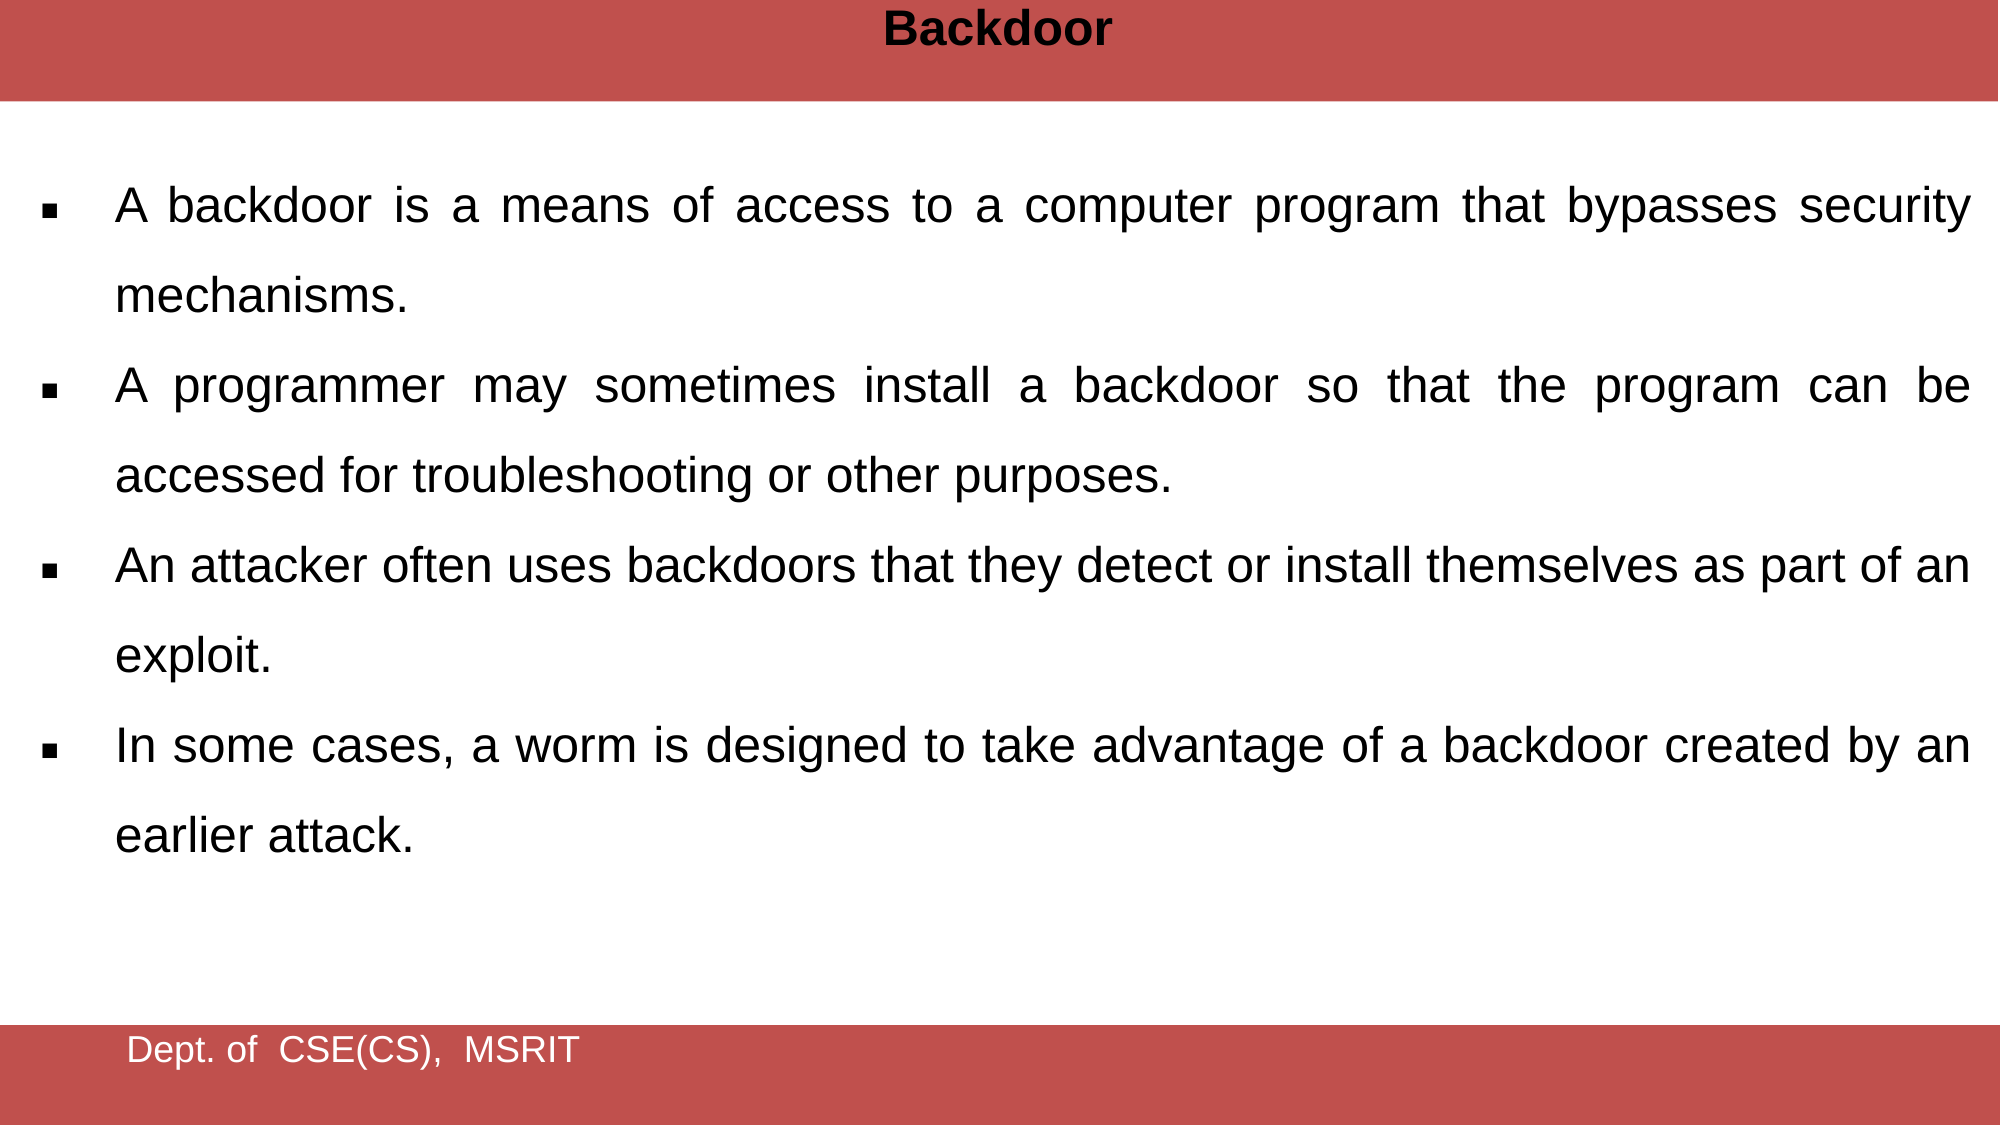

Backdoor

A backdoor is a means of access to a computer program that bypasses security mechanisms.
A programmer may sometimes install a backdoor so that the program can be accessed for troubleshooting or other purposes.
An attacker often uses backdoors that they detect or install themselves as part of an exploit.
In some cases, a worm is designed to take advantage of a backdoor created by an earlier attack.

Dept. of  CSE(CS),  MSRIT